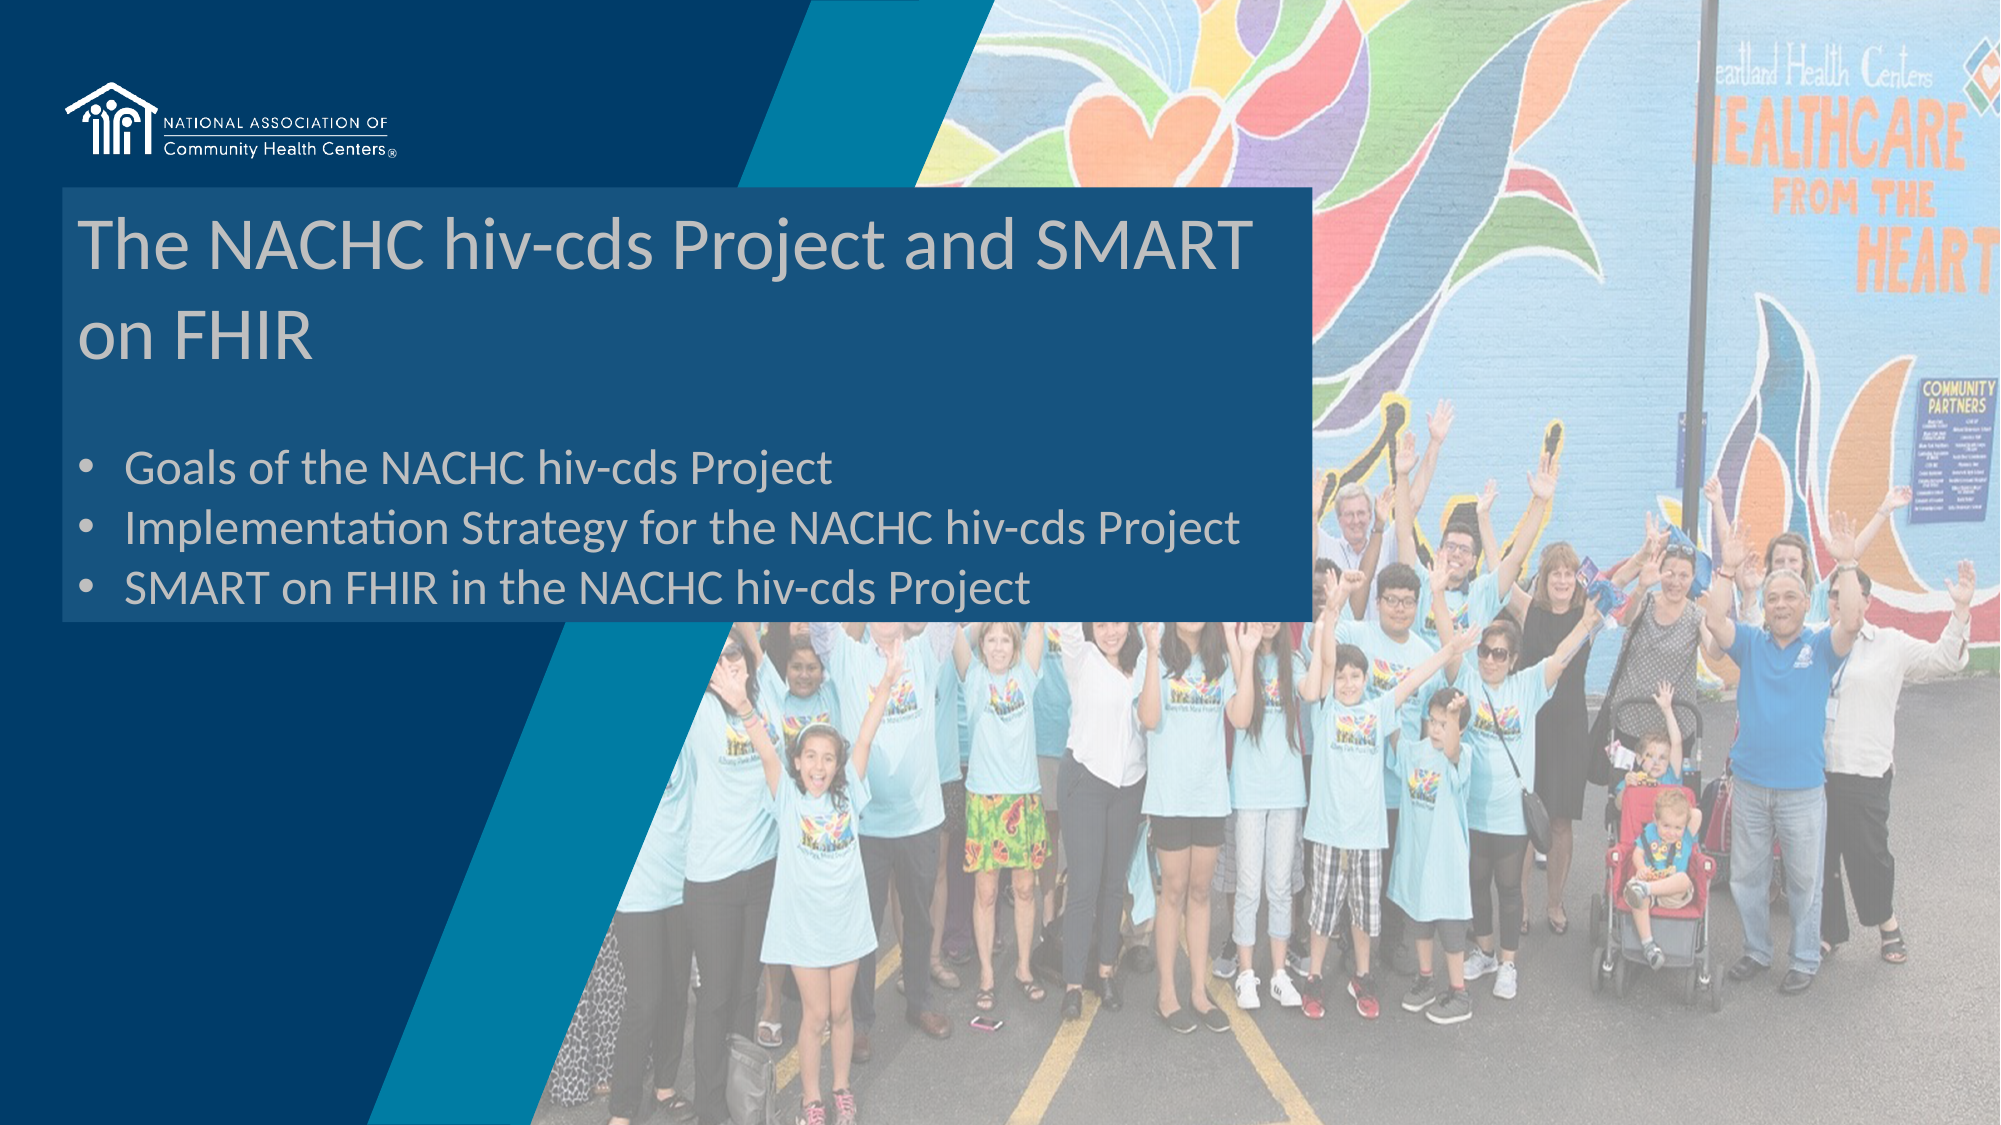

The NACHC hiv-cds Project and SMART on FHIR

Goals of the NACHC hiv-cds Project
Implementation Strategy for the NACHC hiv-cds Project
SMART on FHIR in the NACHC hiv-cds Project